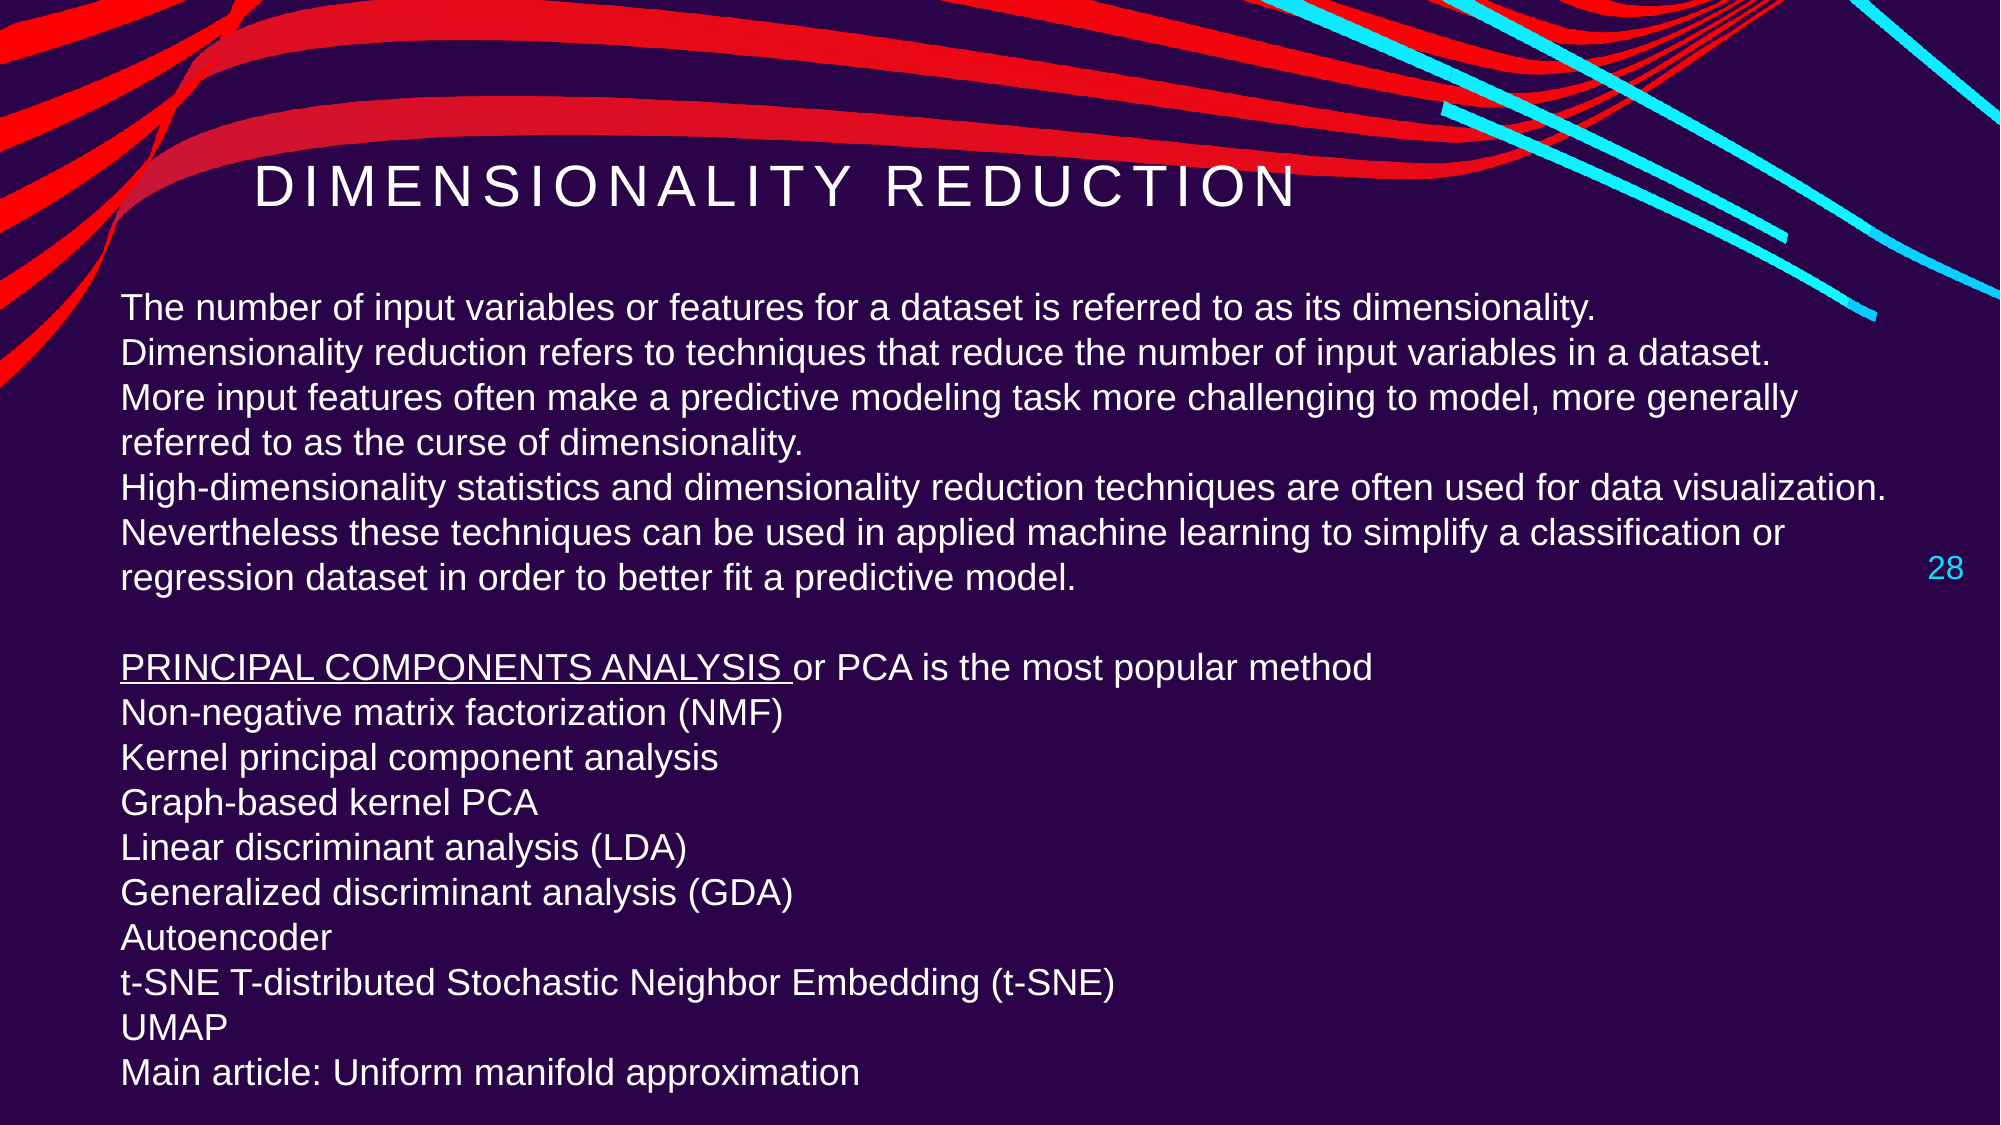

# Dimensionality Reduction
The number of input variables or features for a dataset is referred to as its dimensionality.
Dimensionality reduction refers to techniques that reduce the number of input variables in a dataset.
More input features often make a predictive modeling task more challenging to model, more generally referred to as the curse of dimensionality.
High-dimensionality statistics and dimensionality reduction techniques are often used for data visualization. Nevertheless these techniques can be used in applied machine learning to simplify a classification or regression dataset in order to better fit a predictive model.

PRINCIPAL COMPONENTS ANALYSIS or PCA is the most popular method
Non-negative matrix factorization (NMF)
Kernel principal component analysis
Graph-based kernel PCA
Linear discriminant analysis (LDA)
Generalized discriminant analysis (GDA)
Autoencoder
t-SNE T-distributed Stochastic Neighbor Embedding (t-SNE)
UMAP
Main article: Uniform manifold approximation
28